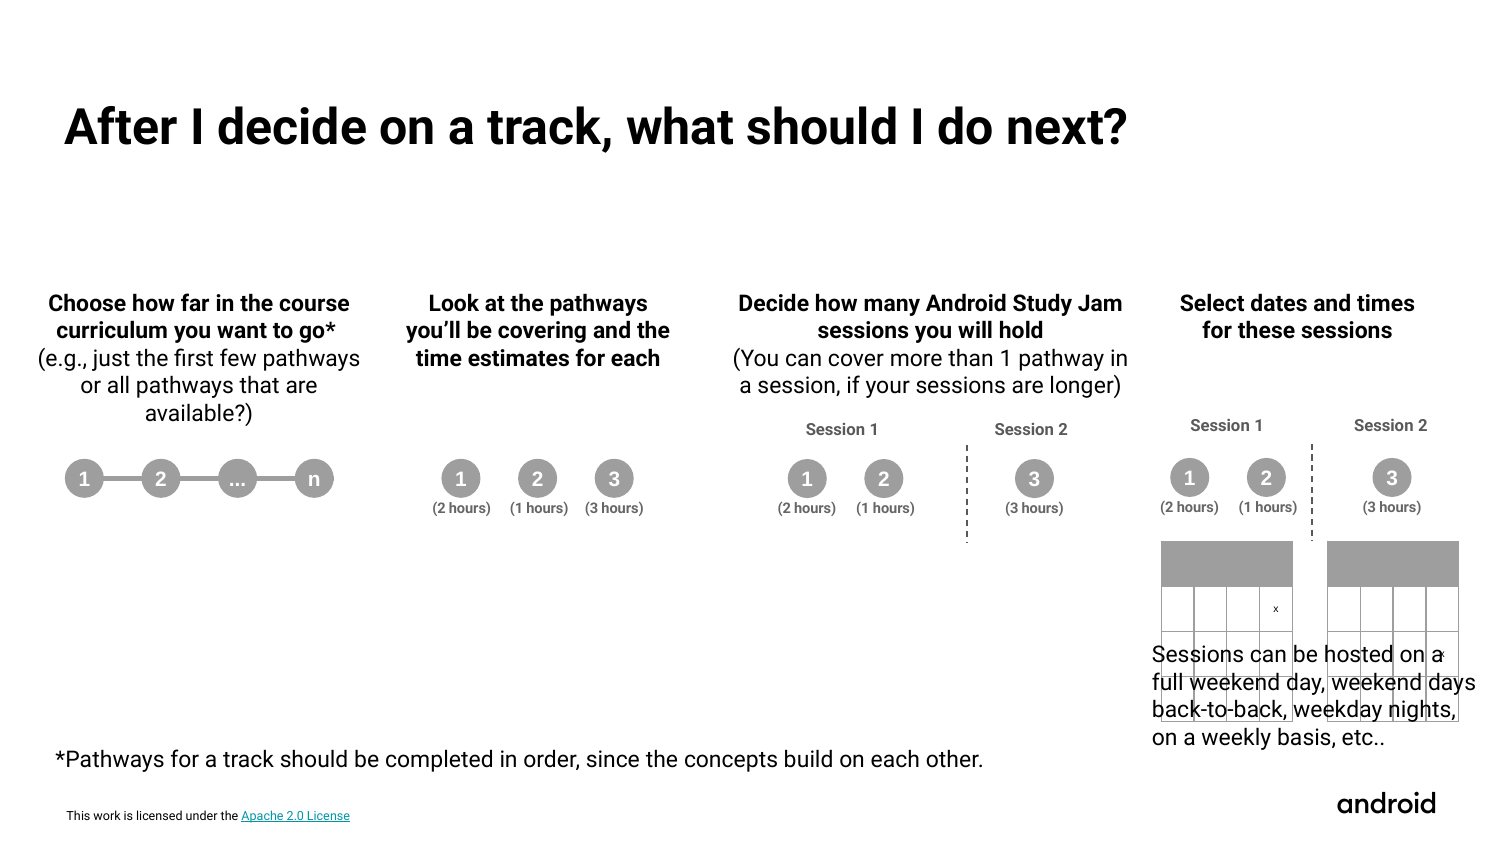

After I decide on a track, what should I do next?
Look at the pathways you’ll be covering and the time estimates for each
Decide how many Android Study Jam sessions you will hold
(You can cover more than 1 pathway in a session, if your sessions are longer)

Choose how far in the course curriculum you want to go*
(e.g., just the first few pathways or all pathways that are available?)
Select dates and times for these sessions
Session 1
Session 2
Session 1
Session 2
1
2
3
1
2
...
n
1
2
3
1
2
3
(2 hours)
(1 hours)
(3 hours)
(2 hours)
(1 hours)
(3 hours)
(2 hours)
(1 hours)
(3 hours)
|  |  |  |  |
| --- | --- | --- | --- |
|  |  |  | x |
|  |  |  |  |
|  |  |  |  |
|  |  |  |  |
| --- | --- | --- | --- |
|  |  |  |  |
|  |  |  | x |
|  |  |  |  |
# Sessions can be hosted on a full weekend day, weekend days back-to-back, weekday nights, on a weekly basis, etc..
*Pathways for a track should be completed in order, since the concepts build on each other.